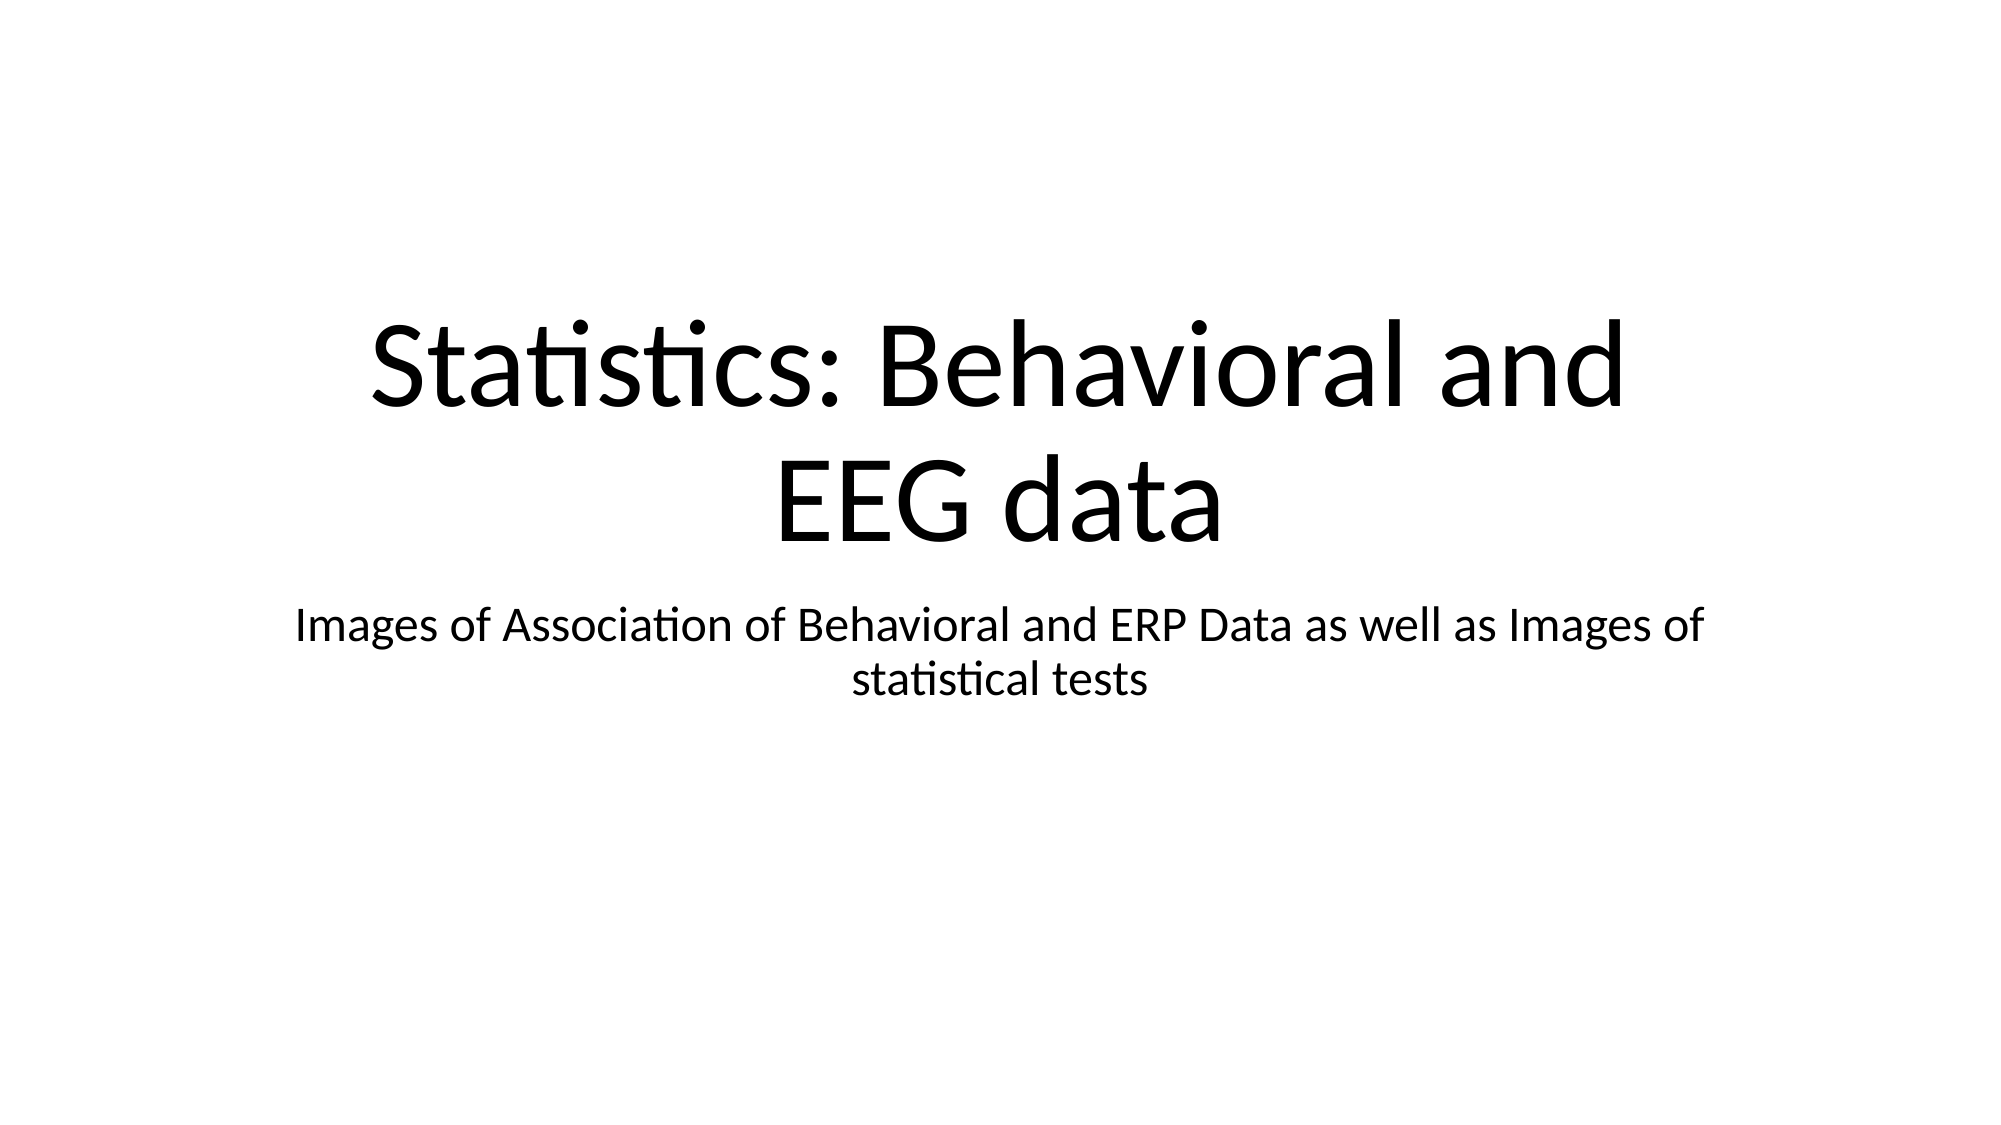

# Statistics: Behavioral and EEG data
Images of Association of Behavioral and ERP Data as well as Images of statistical tests